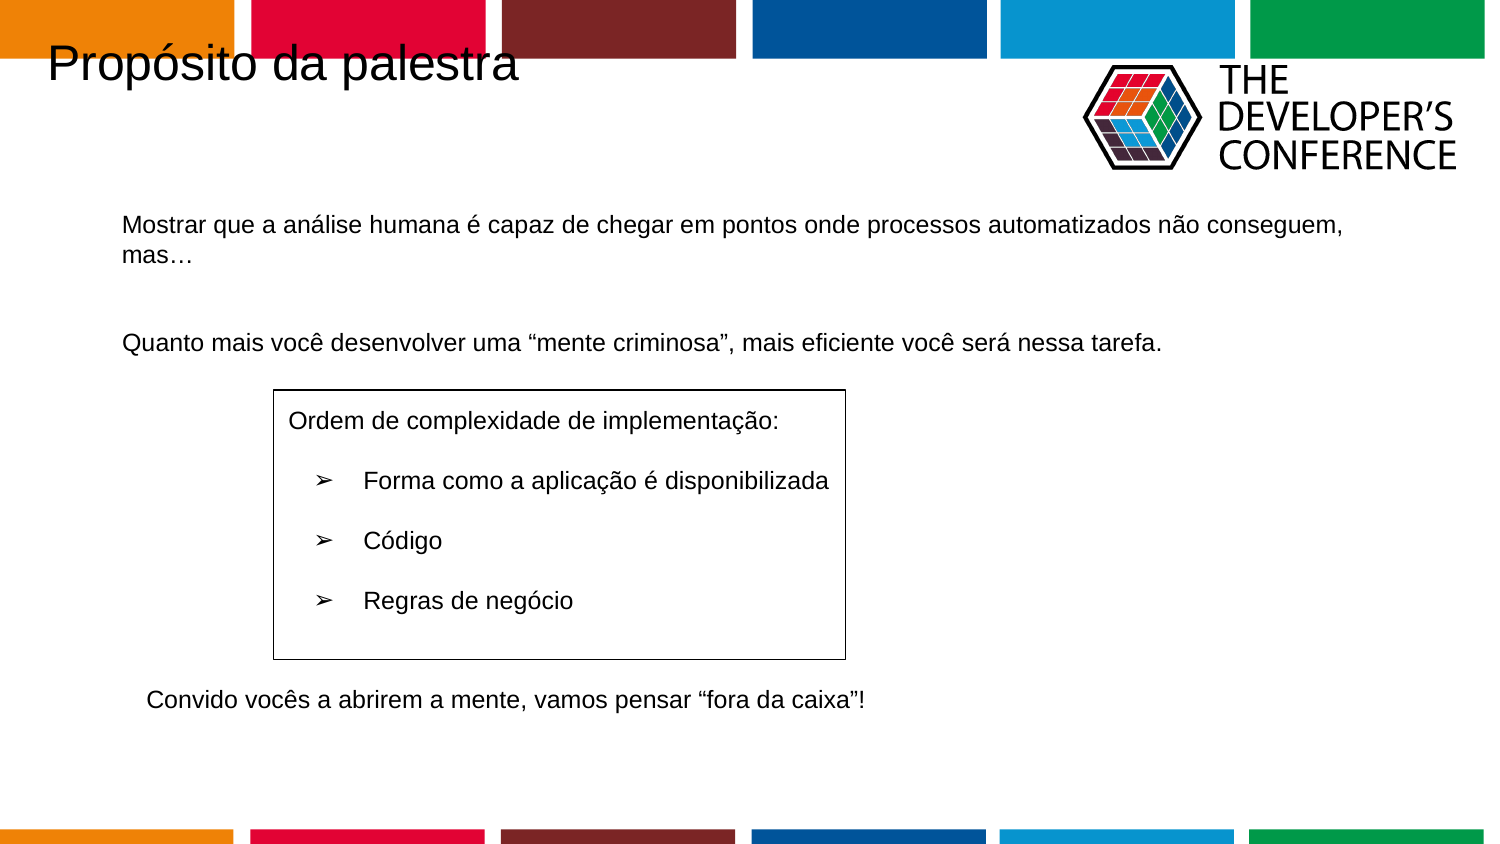

# Propósito da palestra
Mostrar que a análise humana é capaz de chegar em pontos onde processos automatizados não conseguem, mas…
Quanto mais você desenvolver uma “mente criminosa”, mais eficiente você será nessa tarefa.
Ordem de complexidade de implementação:

Forma como a aplicação é disponibilizada

Código

Regras de negócio
Convido vocês a abrirem a mente, vamos pensar “fora da caixa”!